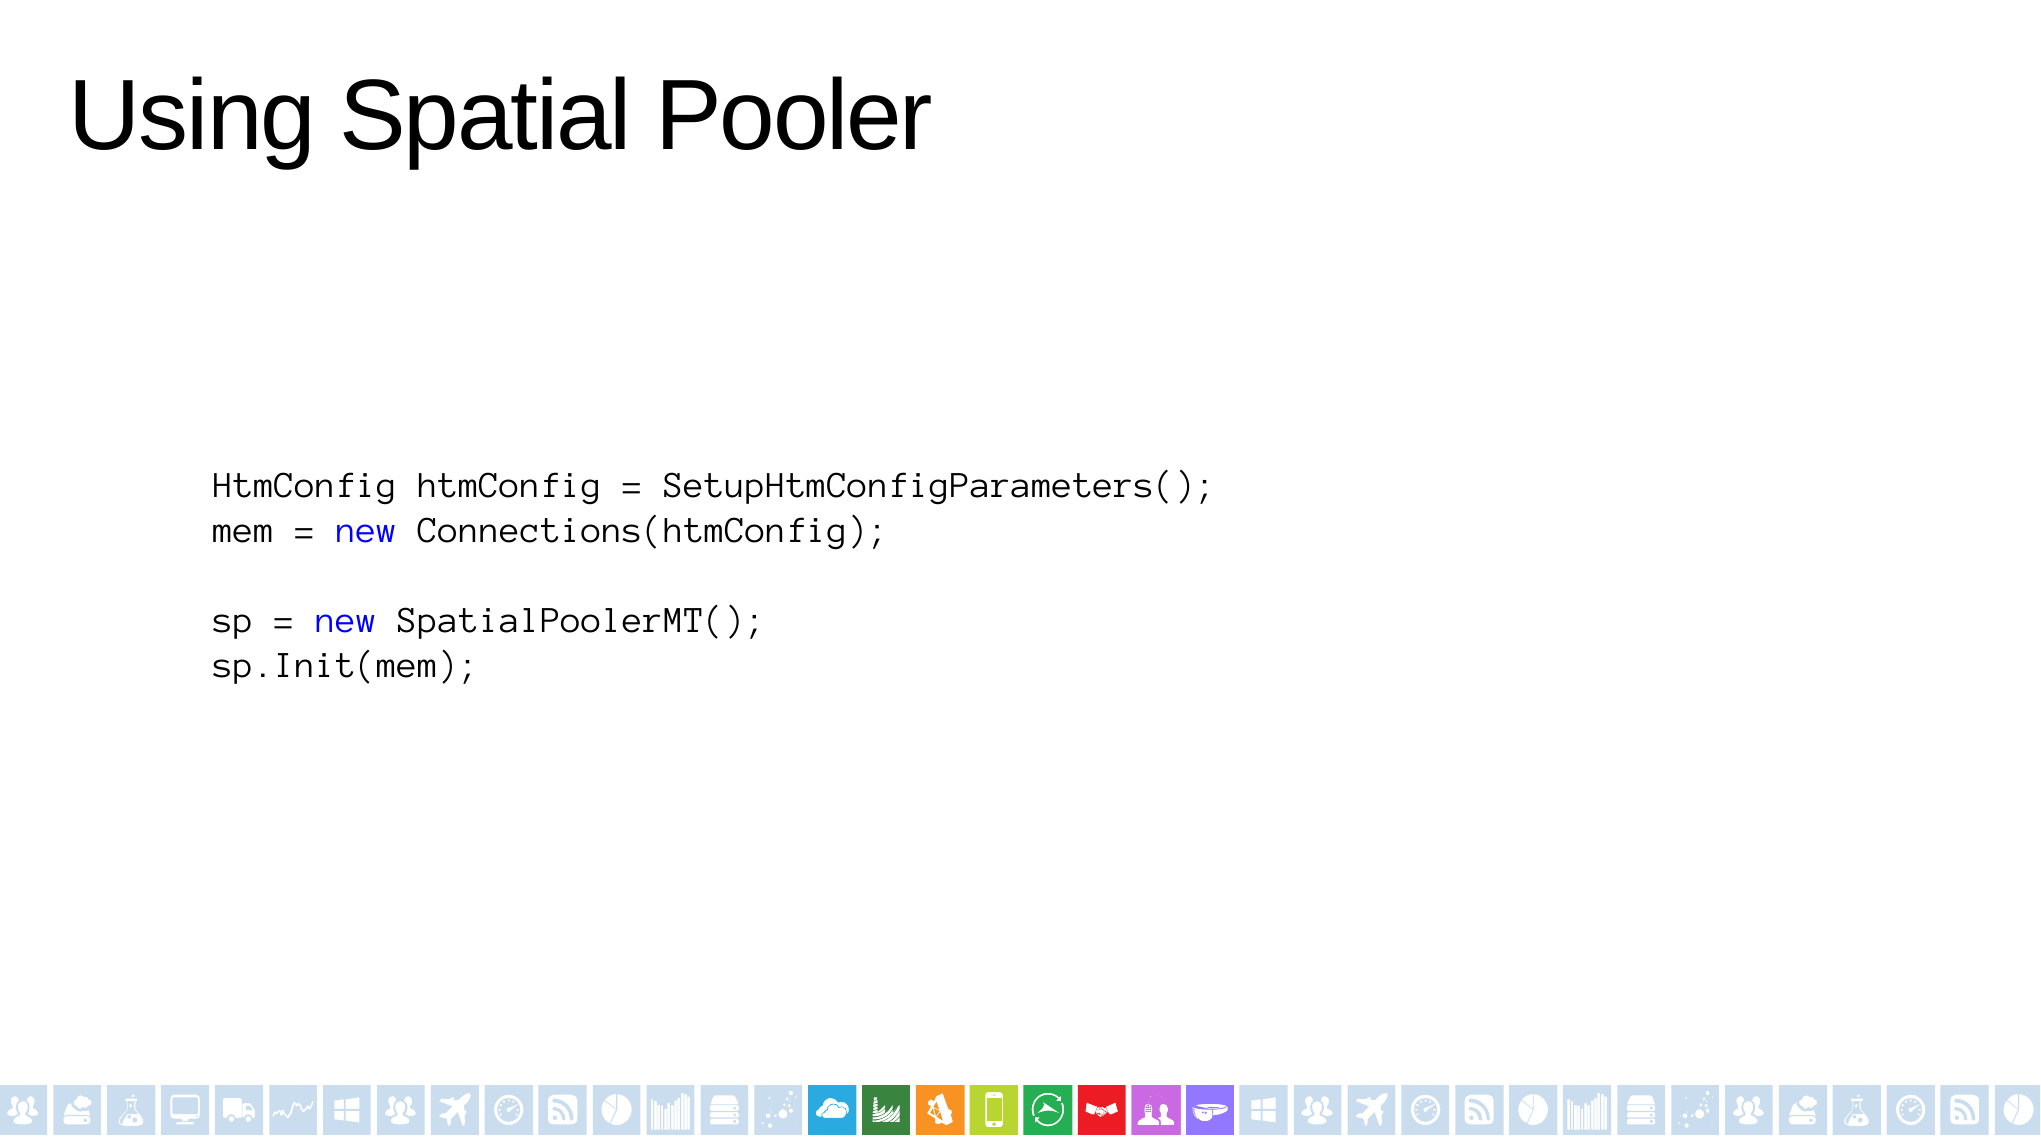

# Using Spatial Pooler
HtmConfig htmConfig = SetupHtmConfigParameters();
mem = new Connections(htmConfig);

sp = new SpatialPoolerMT();
sp.Init(mem);